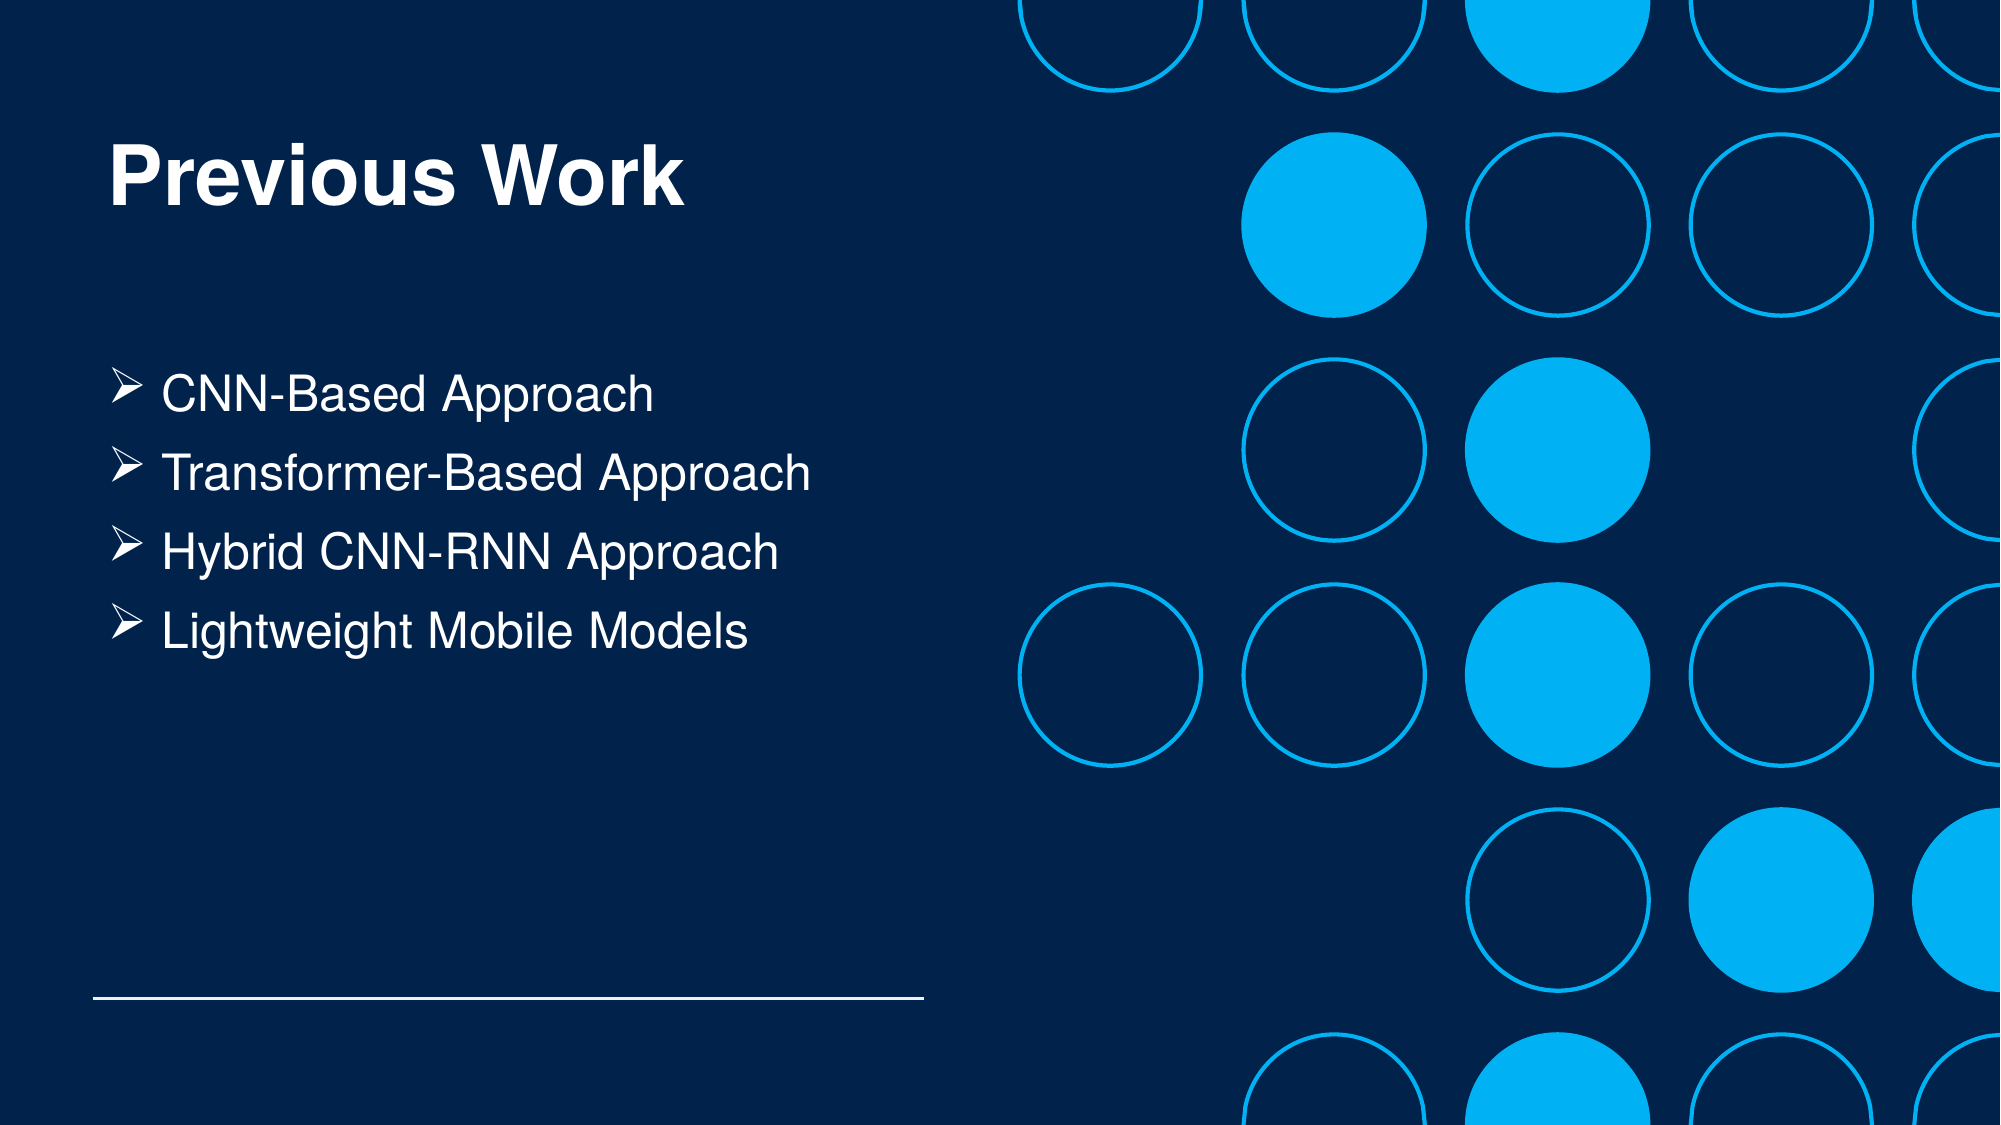

# Previous Work
 CNN-Based Approach
 Transformer-Based Approach
 Hybrid CNN-RNN Approach
 Lightweight Mobile Models